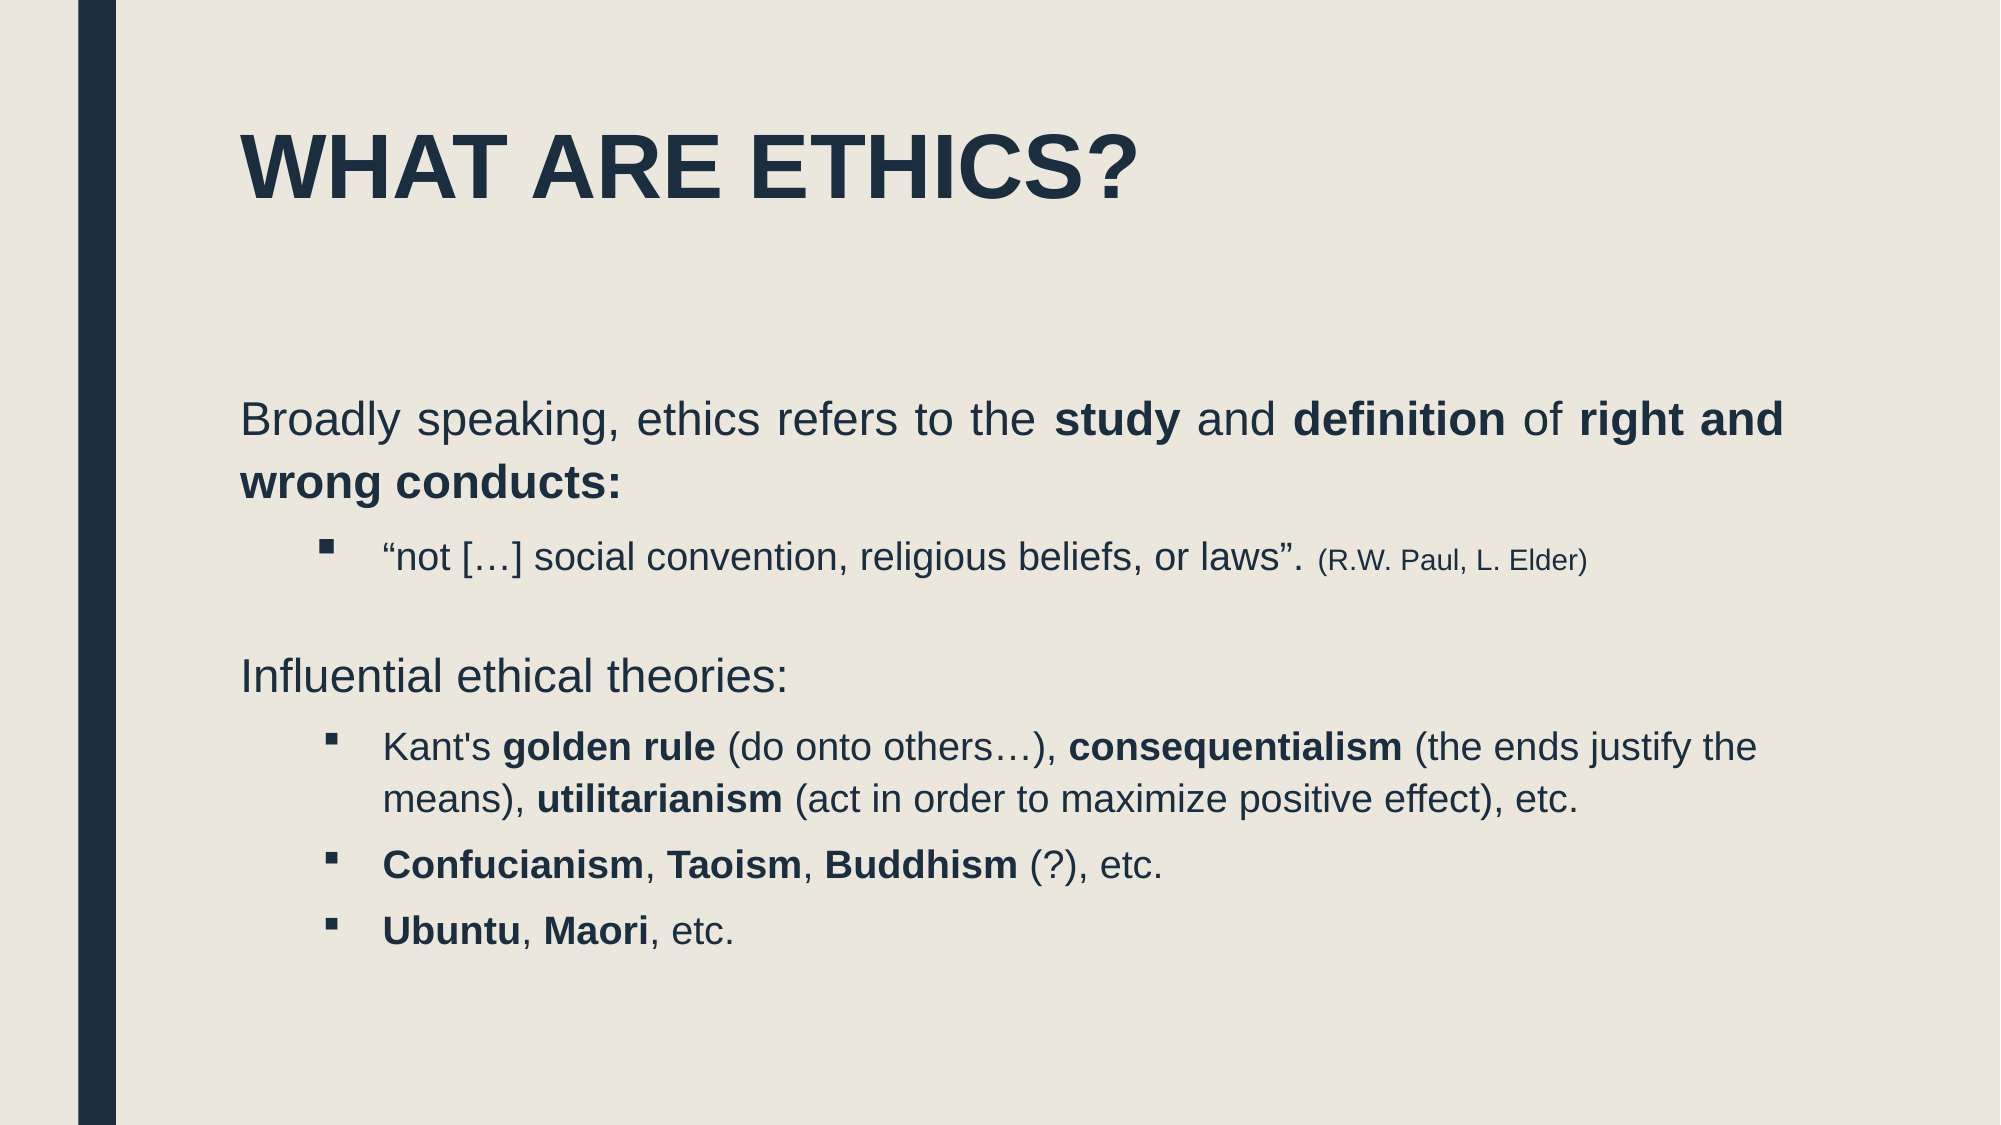

# WHAT ARE ETHICS?
Broadly speaking, ethics refers to the study and definition of right and wrong conducts:
“not […] social convention, religious beliefs, or laws”. (R.W. Paul, L. Elder)

Influential ethical theories:
Kant's golden rule (do onto others…), consequentialism (the ends justify the means), utilitarianism (act in order to maximize positive effect), etc.
Confucianism, Taoism, Buddhism (?), etc.
Ubuntu, Maori, etc.